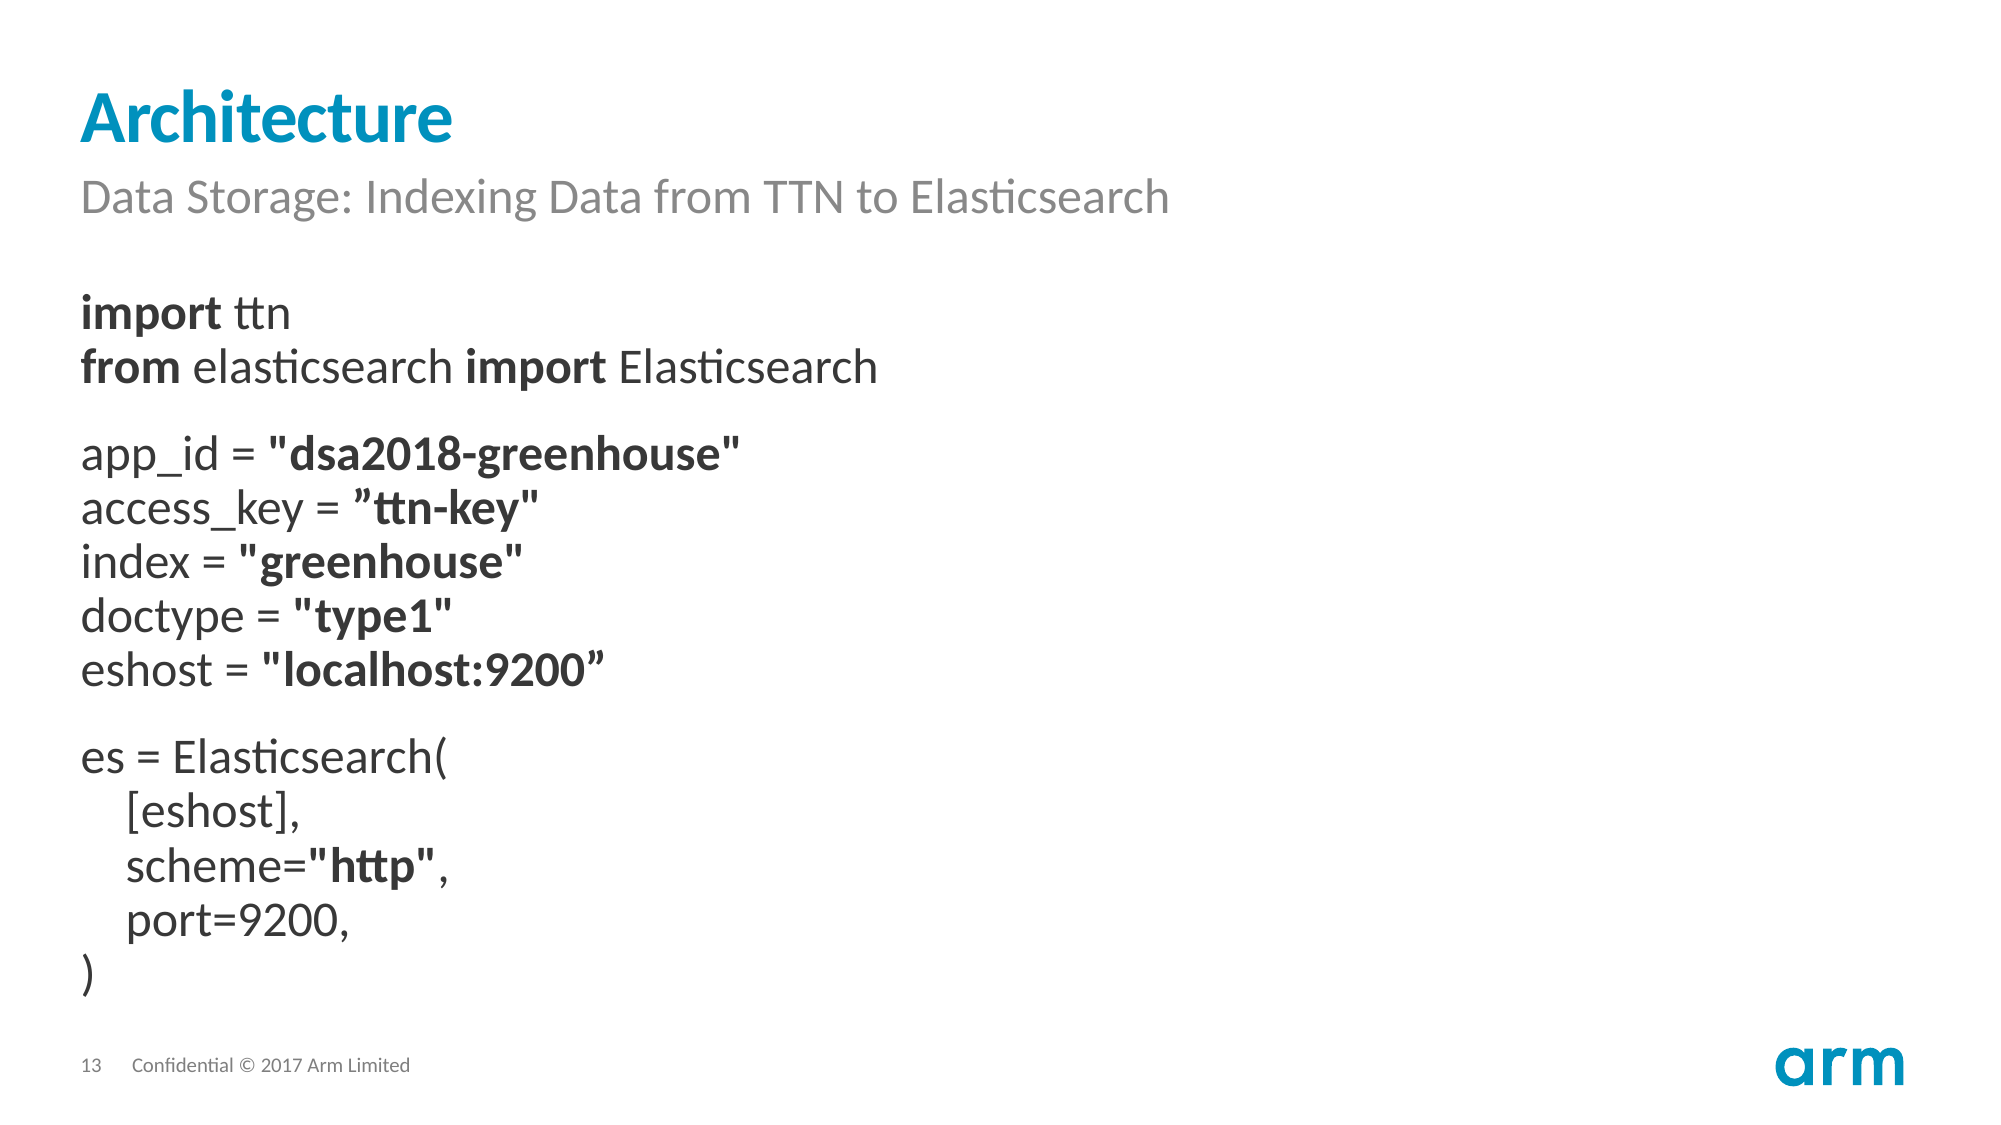

# Architecture
Data Storage: Indexing Data from TTN to Elasticsearch
import ttn
from elasticsearch import Elasticsearch
app_id = "dsa2018-greenhouse"
access_key = ”ttn-key"
index = "greenhouse"
doctype = "type1"
eshost = "localhost:9200”
es = Elasticsearch(
    [eshost],
    scheme="http",
    port=9200,
)